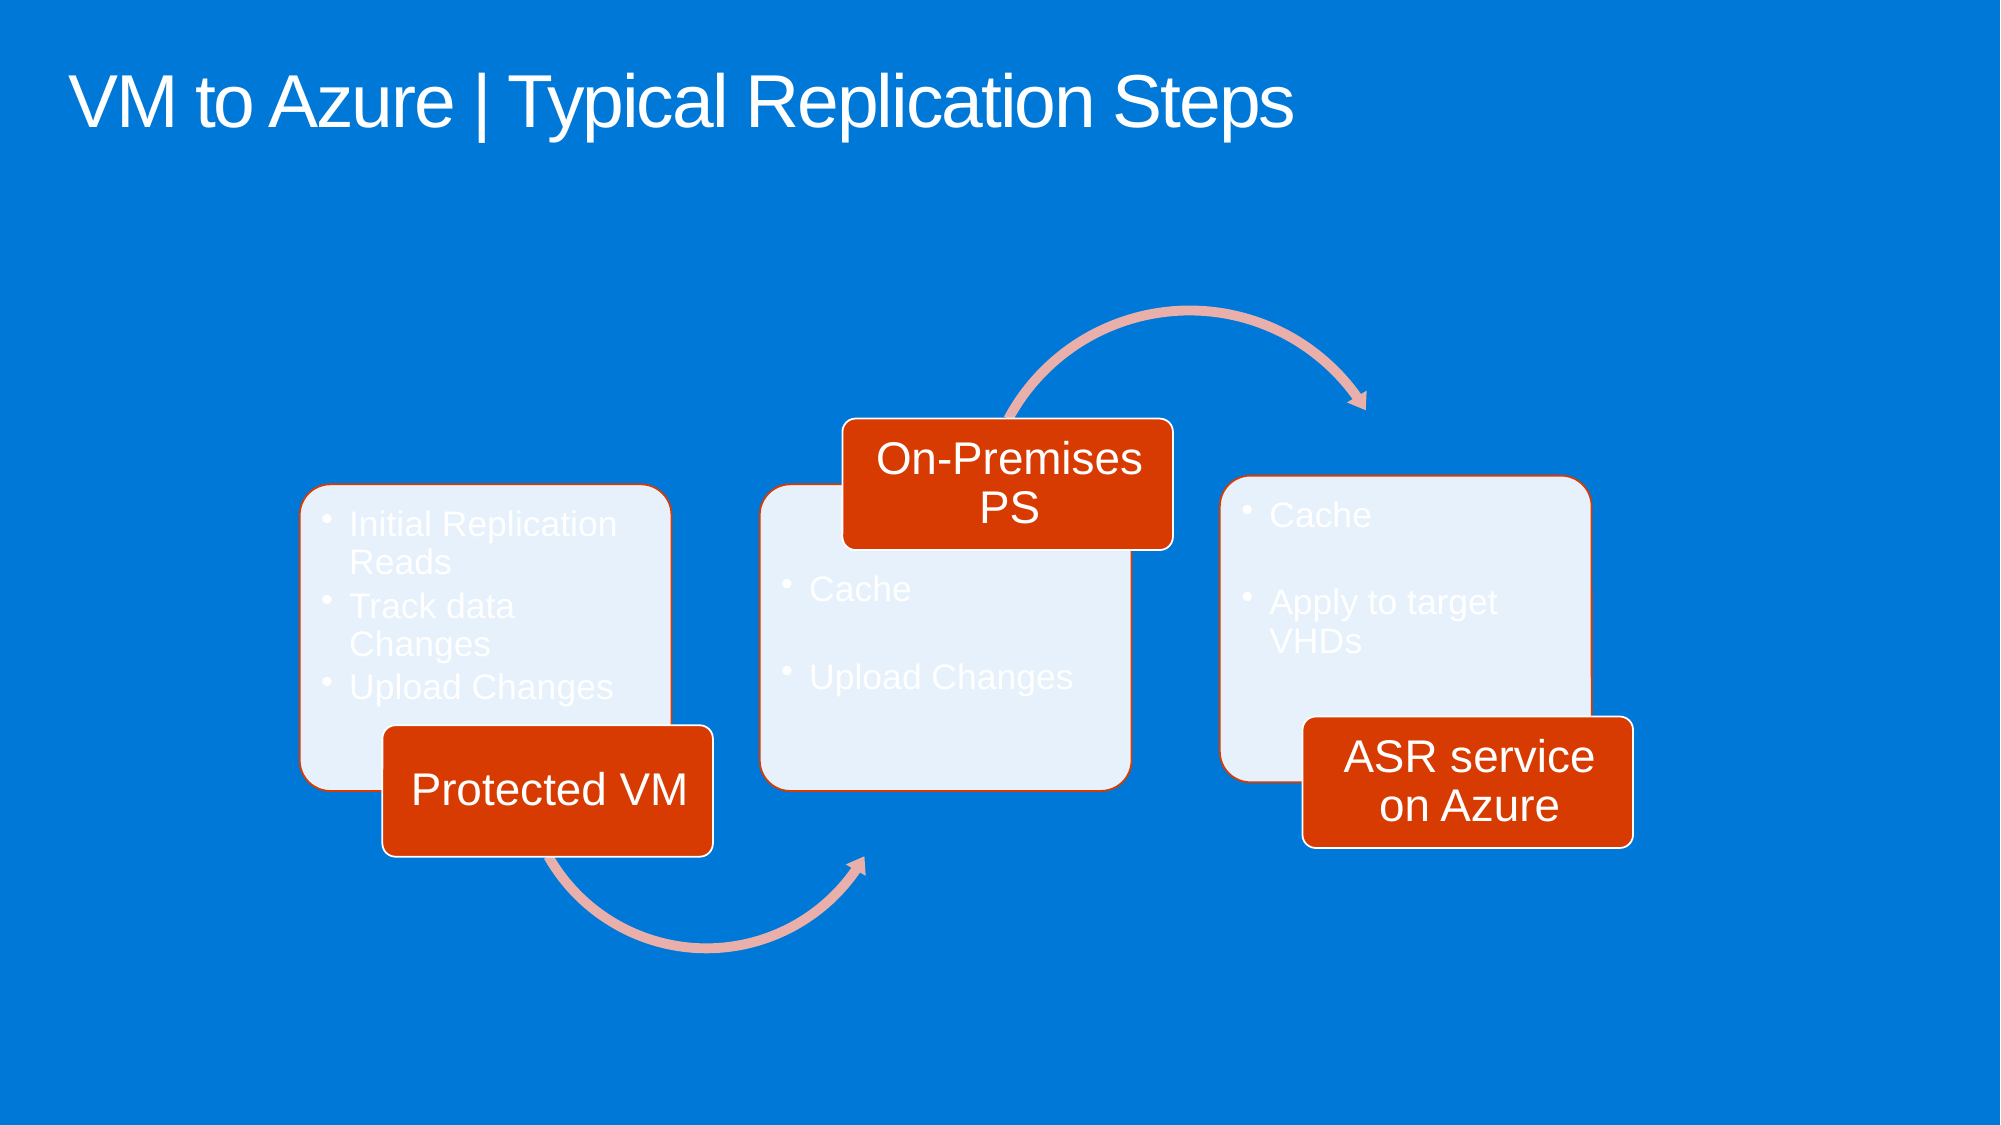

# VM to Azure | Typical Replication Steps
Initial Replication Reads
Track data Changes
Upload Changes
Protected VM
Cache

Upload Changes
On-Premises PS
Cache

Apply to target VHDs
ASR service on Azure